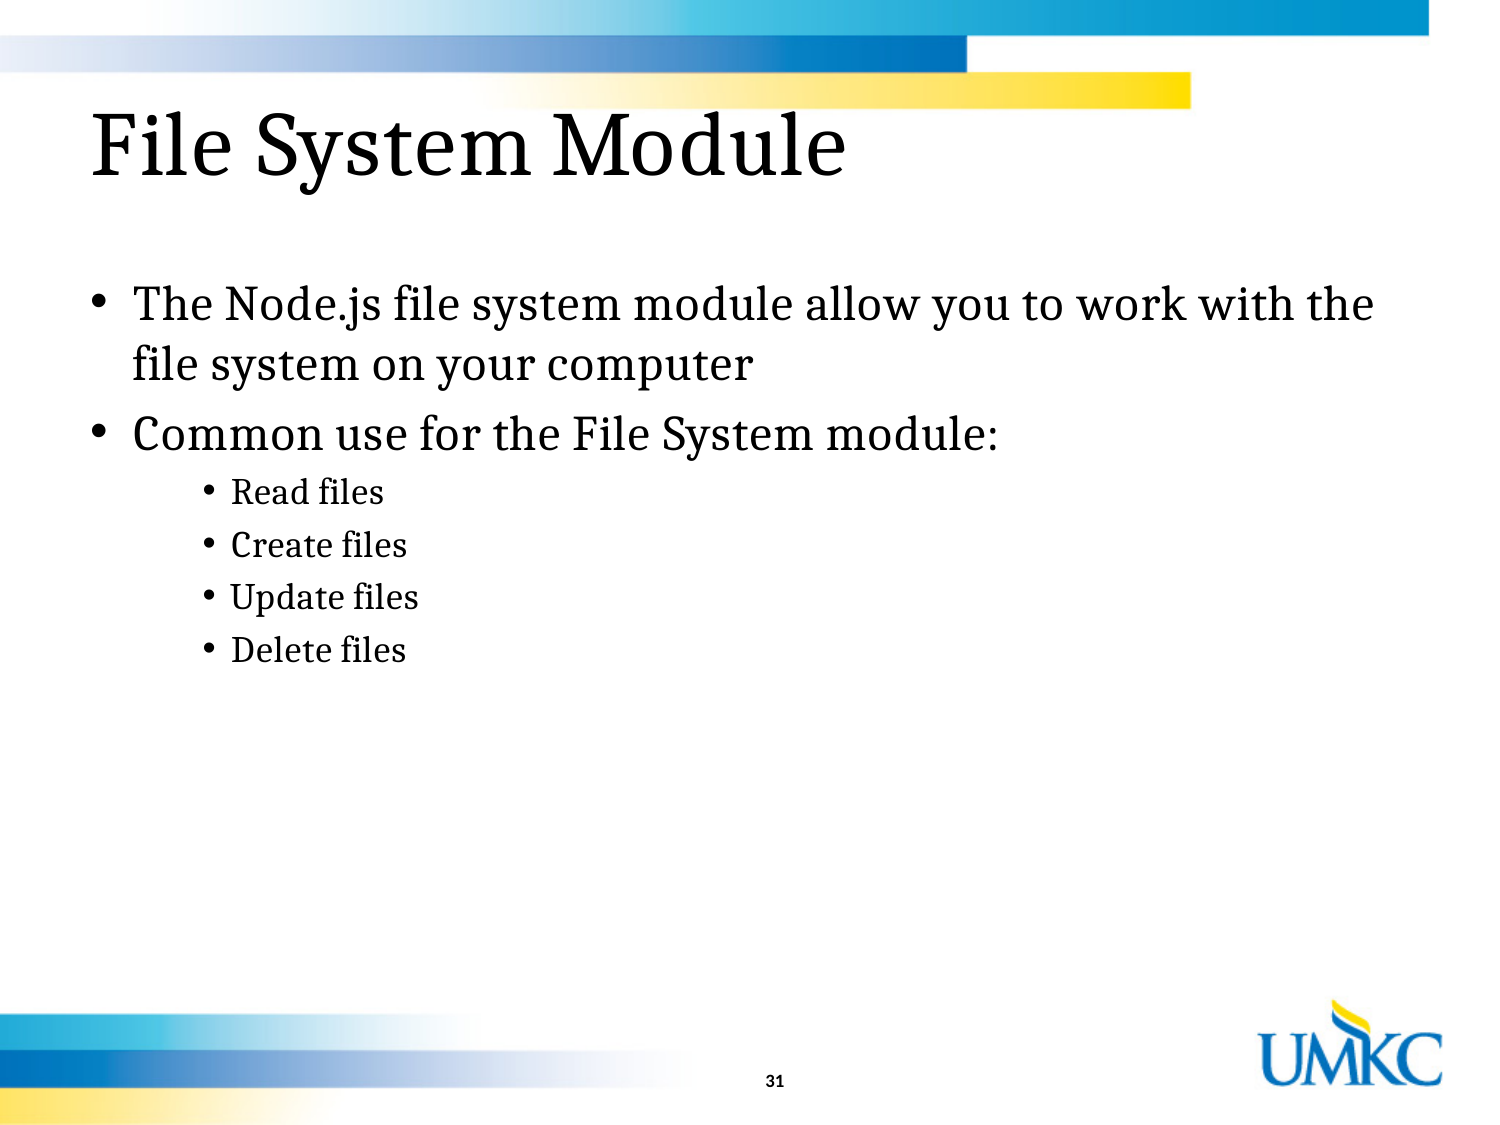

# File System Module
The Node.js file system module allow you to work with the file system on your computer
Common use for the File System module:
Read files
Create files
Update files
Delete files
31